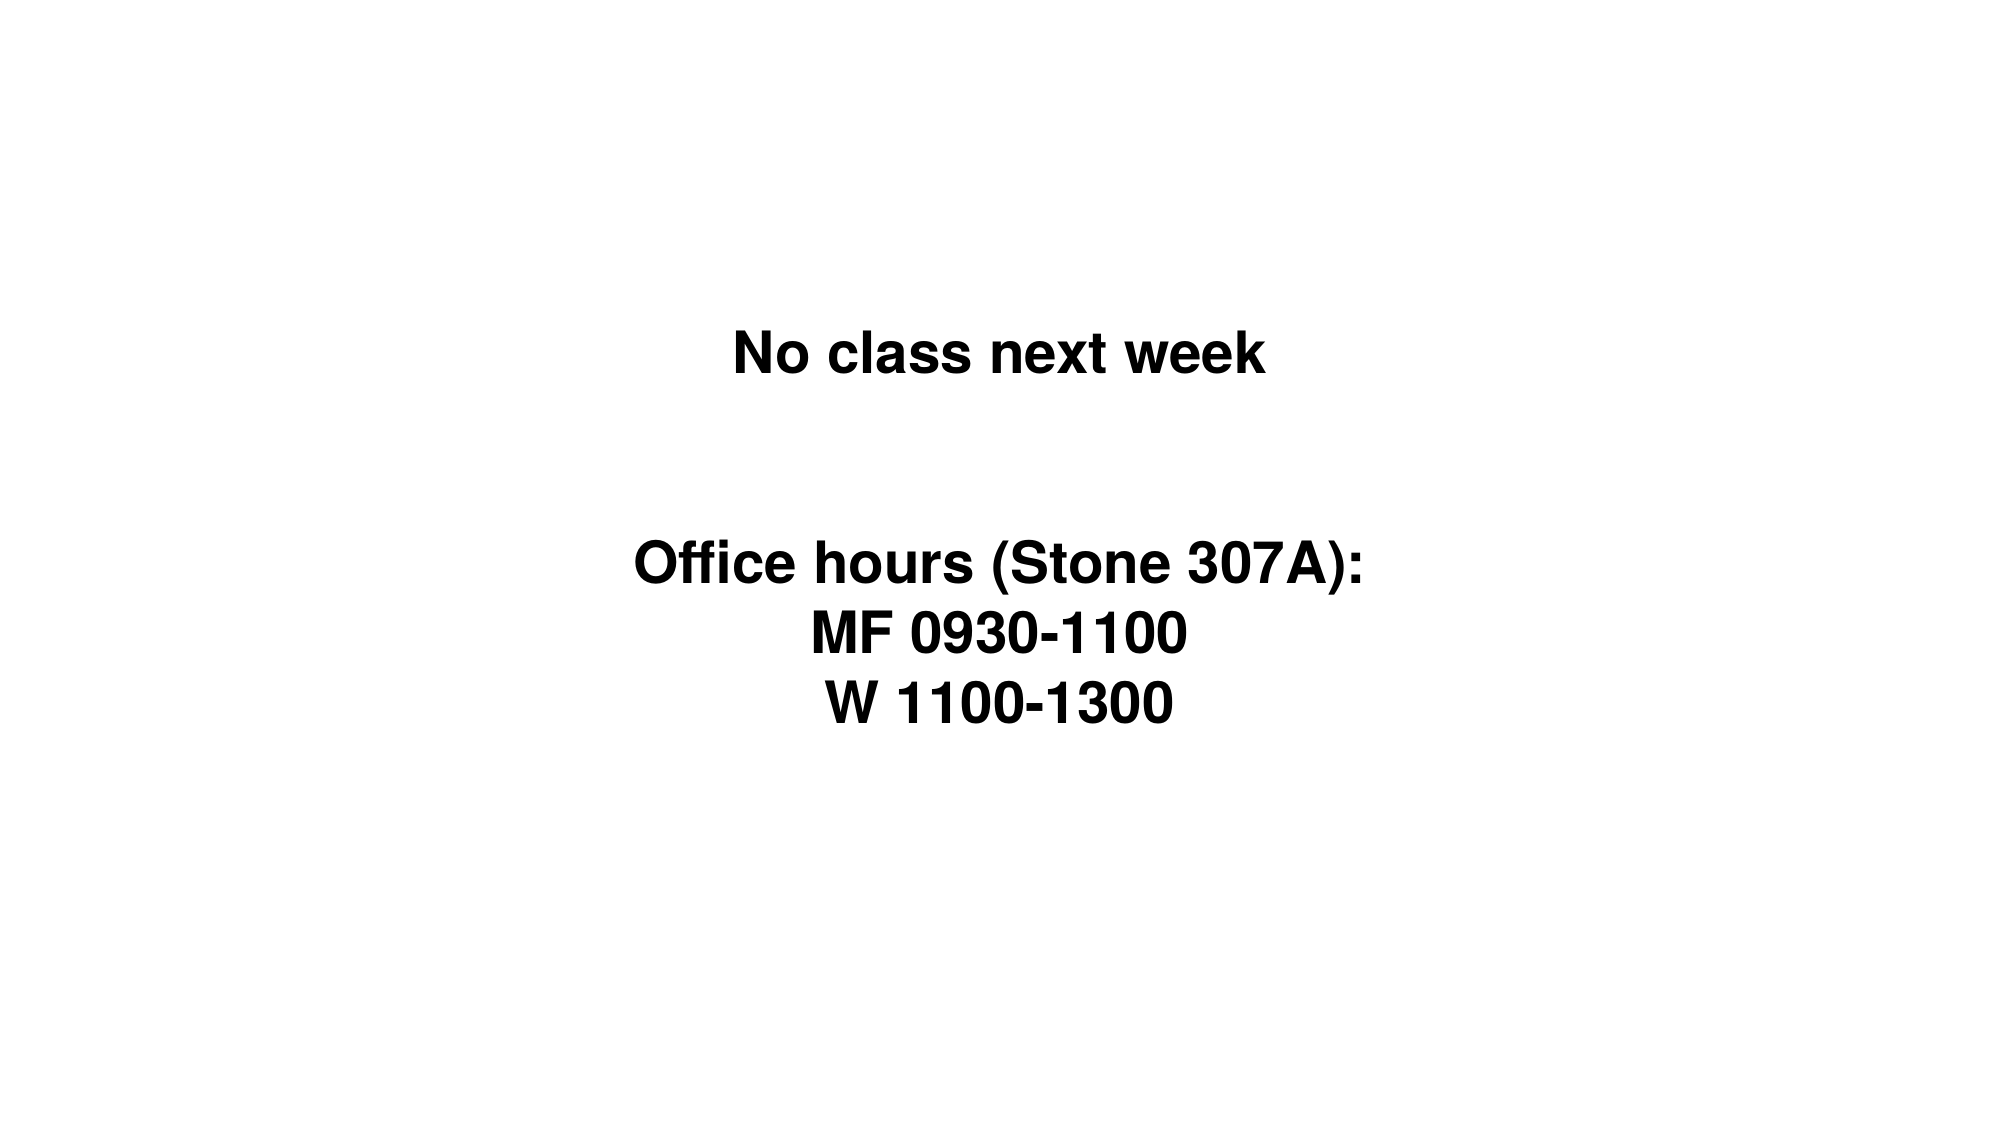

No class next week

Office hours (Stone 307A):
MF 0930-1100
W 1100-1300